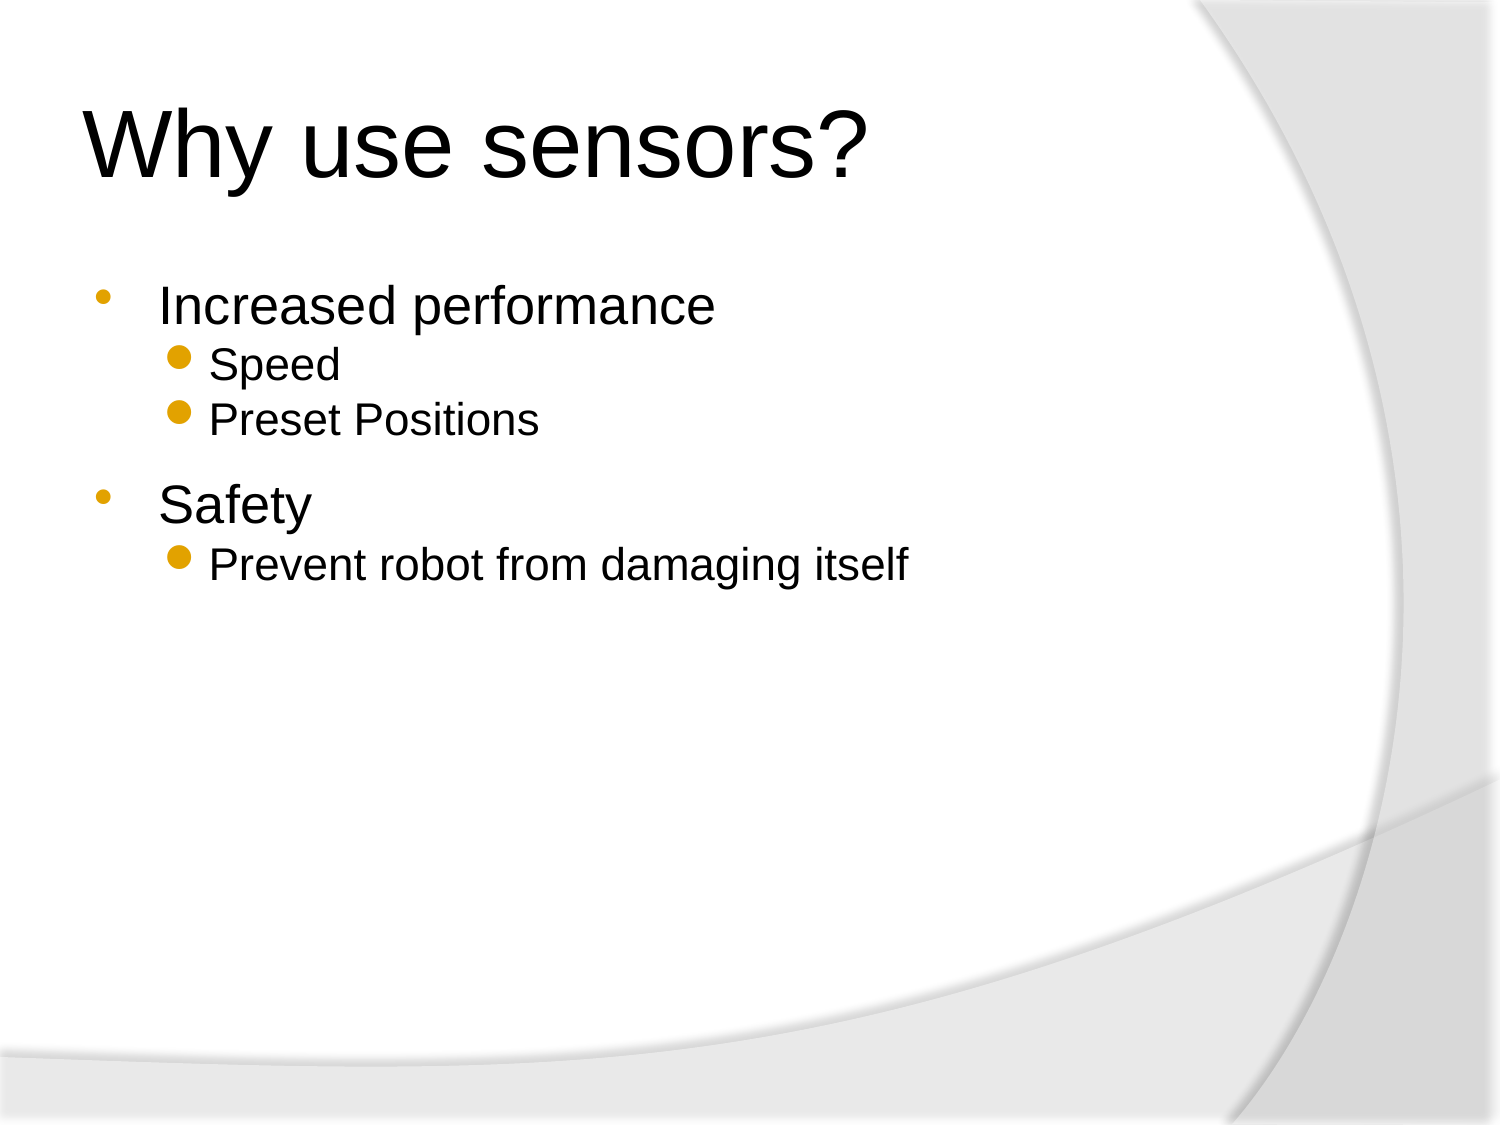

# Why use sensors?
Increased performance
Speed
Preset Positions
Safety
Prevent robot from damaging itself